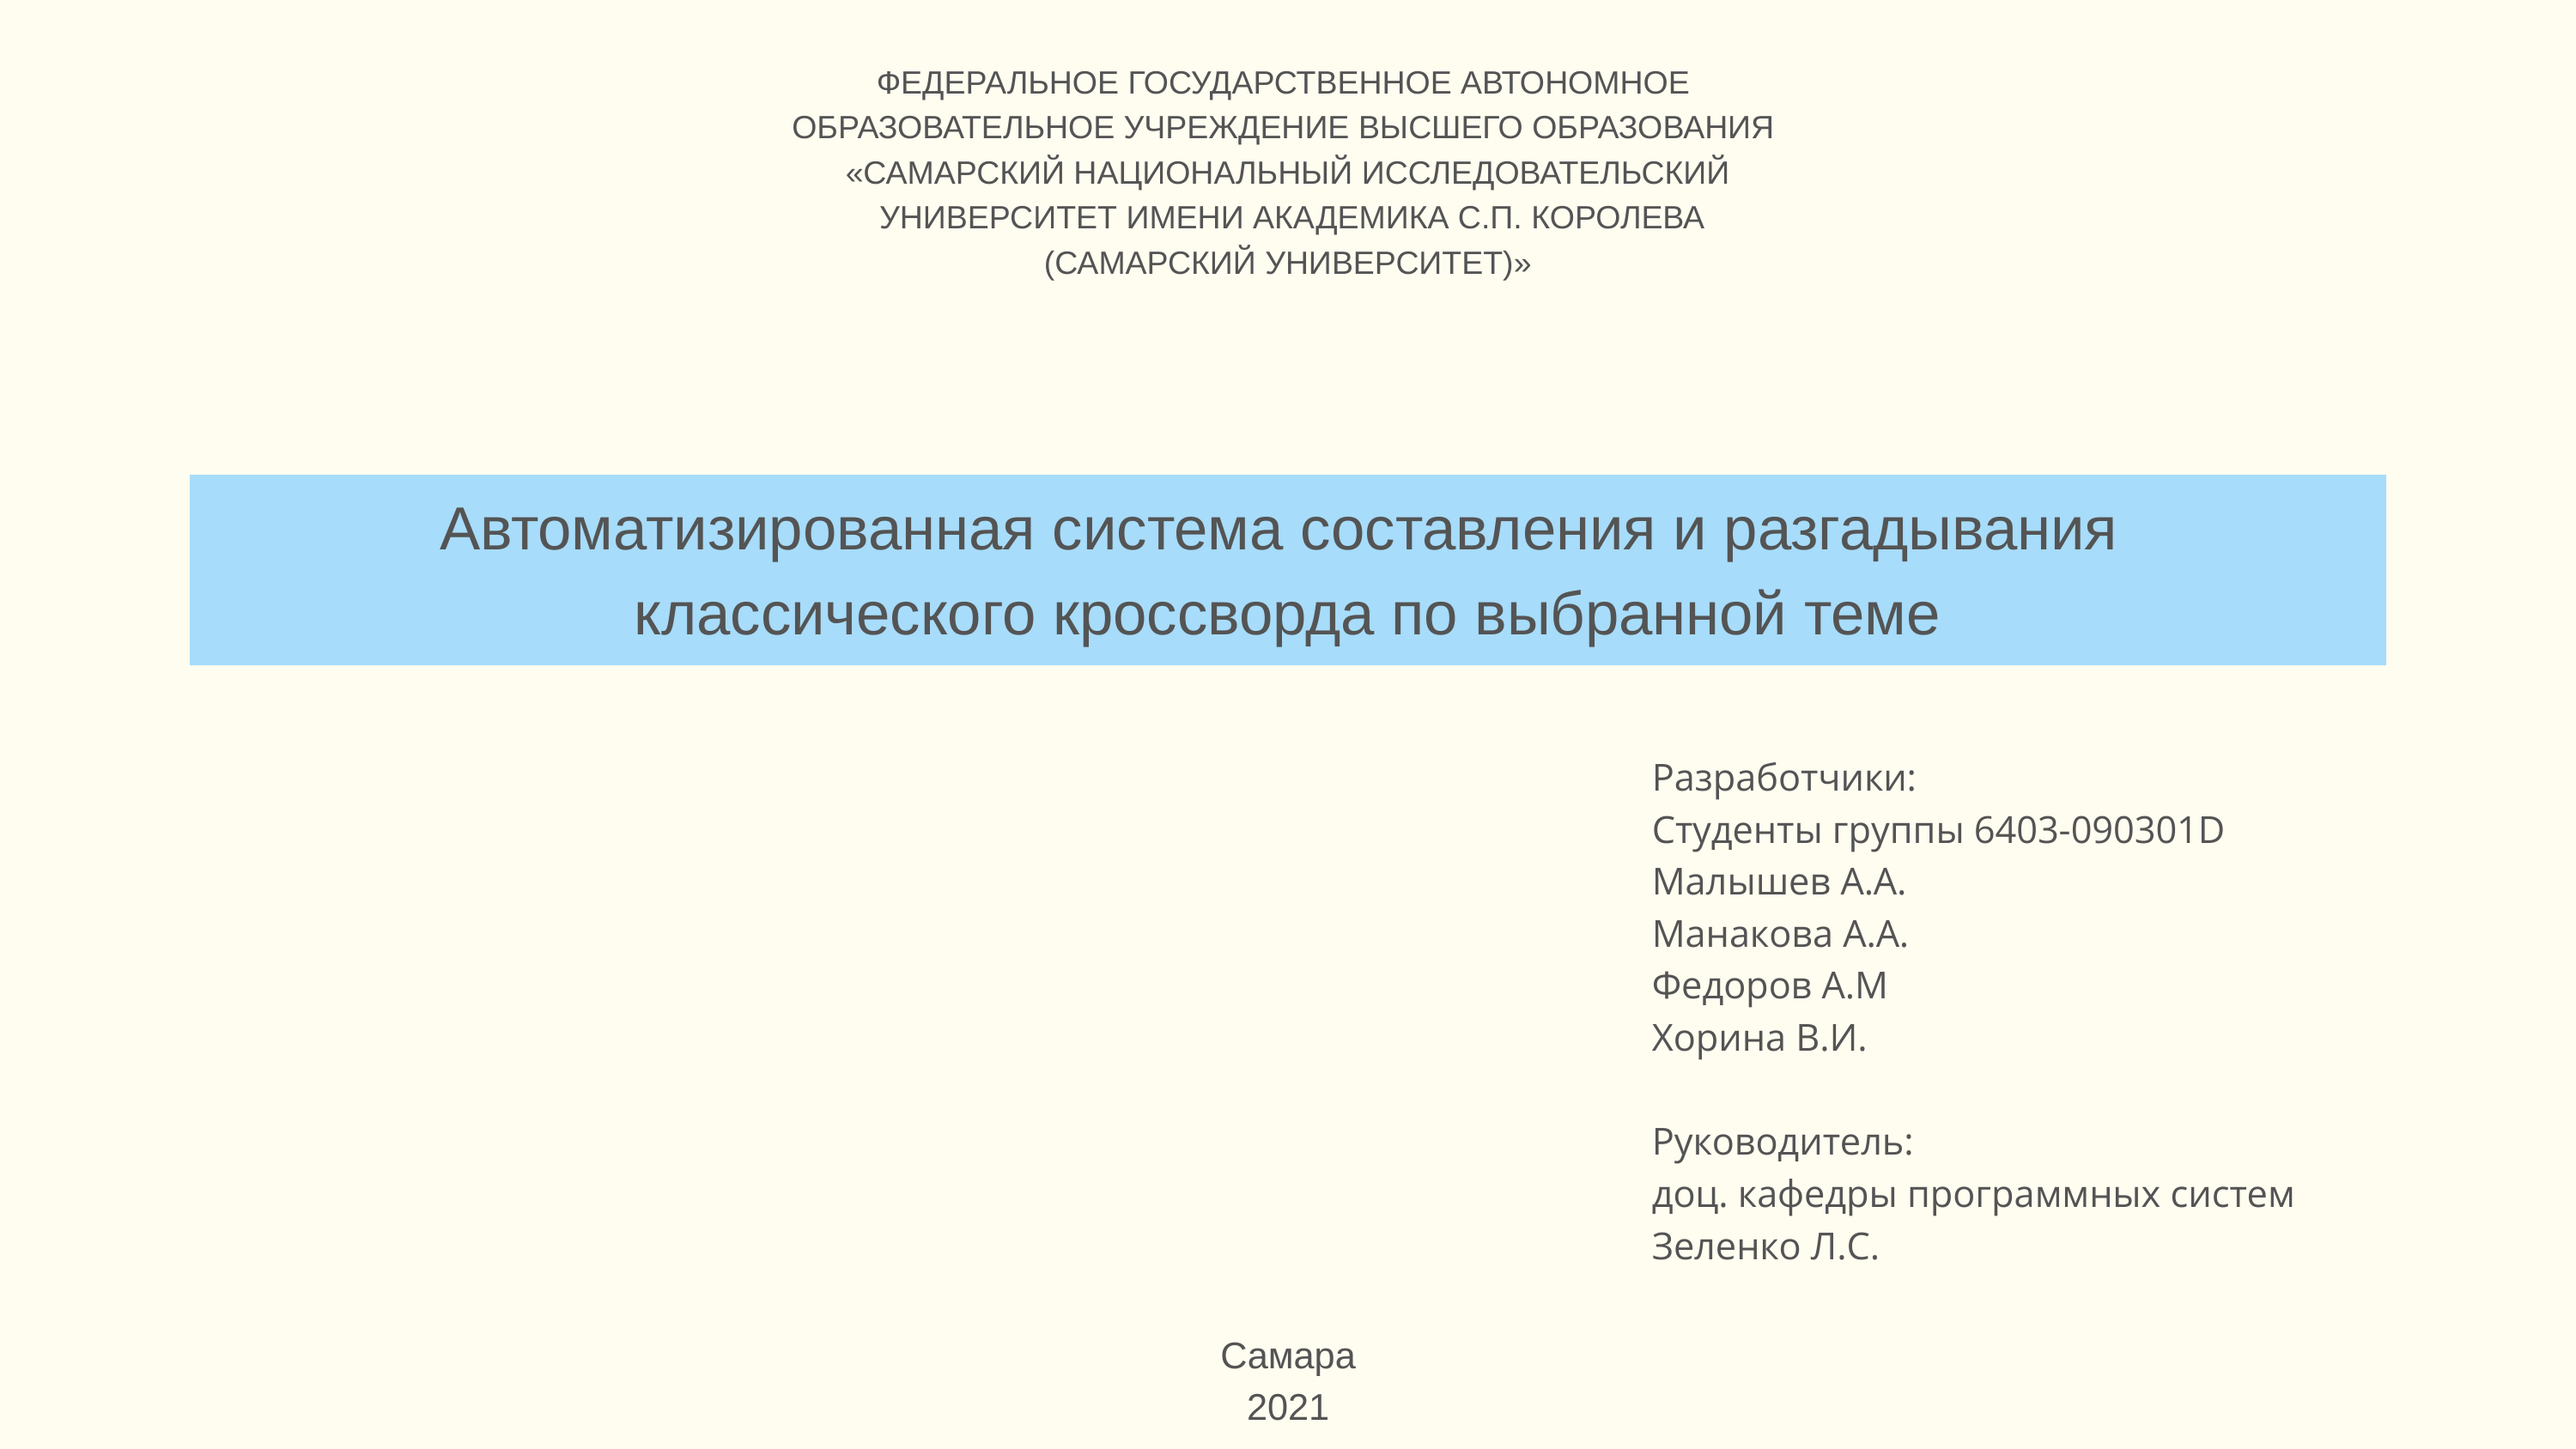

ФЕДЕРАЛЬНОЕ ГОСУДАРСТВЕННОЕ АВТОНОМНОЕ
ОБРАЗОВАТЕЛЬНОЕ УЧРЕЖДЕНИЕ ВЫСШЕГО ОБРАЗОВАНИЯ
«САМАРСКИЙ НАЦИОНАЛЬНЫЙ ИССЛЕДОВАТЕЛЬСКИЙ
 УНИВЕРСИТЕТ ИМЕНИ АКАДЕМИКА С.П. КОРОЛЕВА
(САМАРСКИЙ УНИВЕРСИТЕТ)»

Автоматизированная система составления и разгадывания
классического кроссворда по выбранной теме
Разработчики:
Студенты группы 6403-090301D
Малышев А.А.
Манакова А.А.
Федоров А.М
Хорина В.И.

Руководитель:
доц. кафедры программных систем
Зеленко Л.С.

Самара 2021